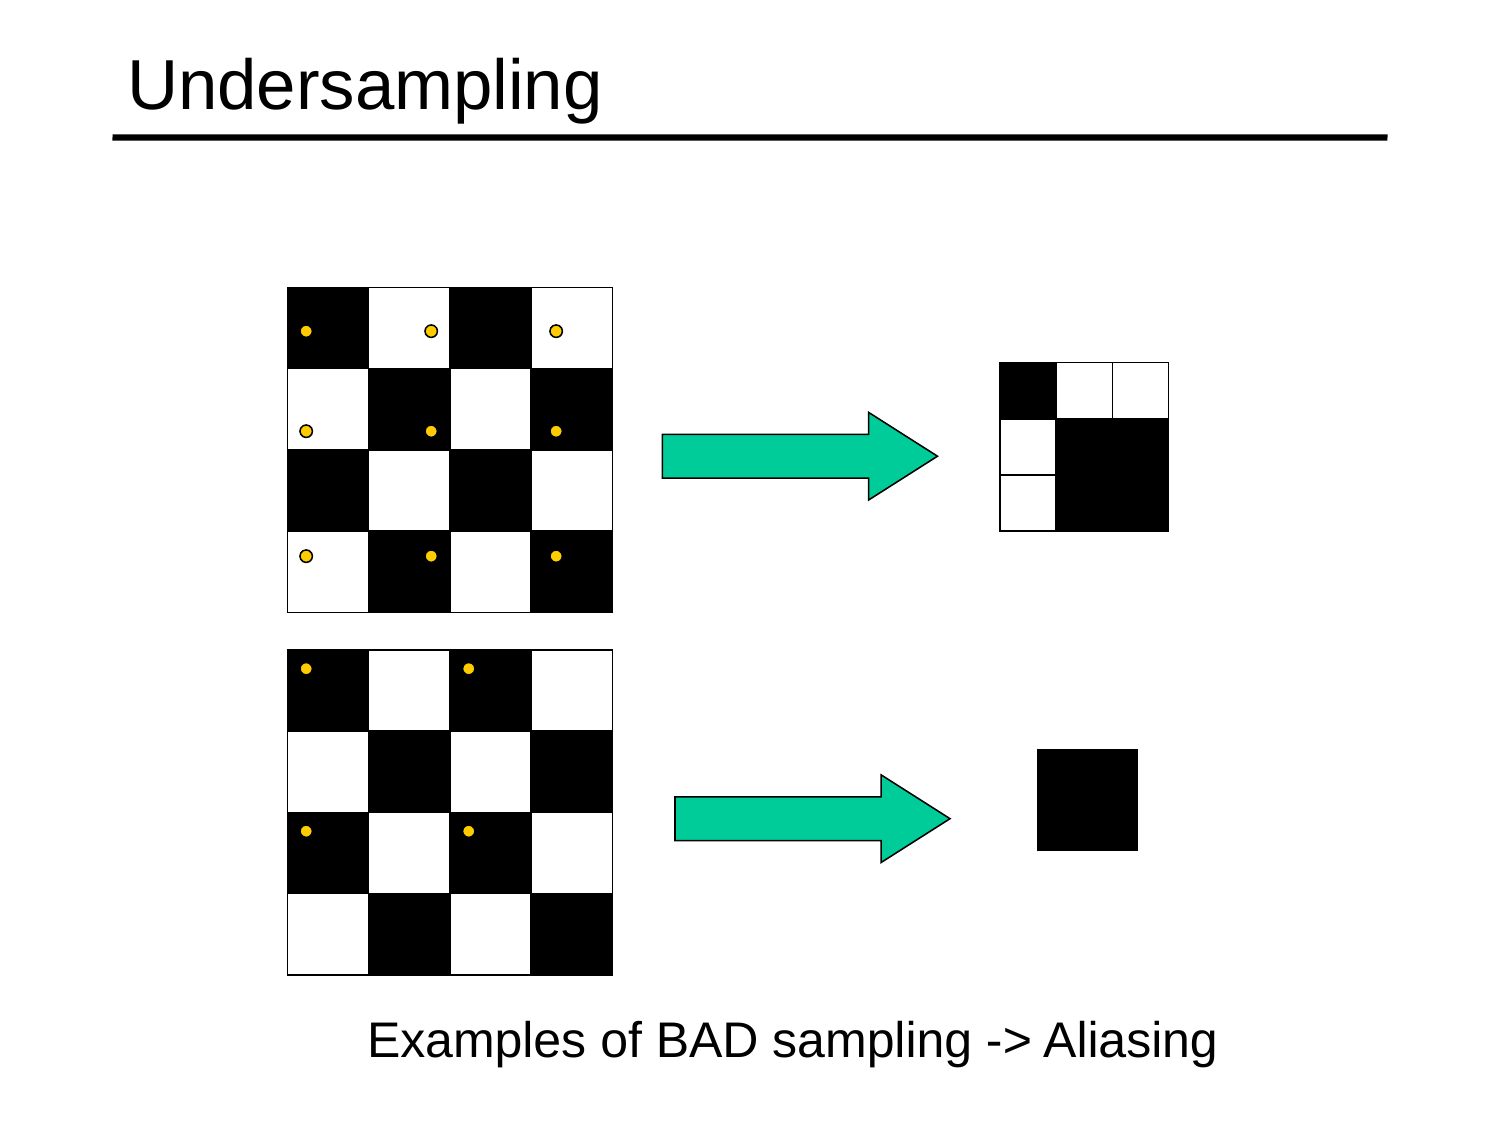

# Undersampling

Examples of BAD sampling -> Aliasing